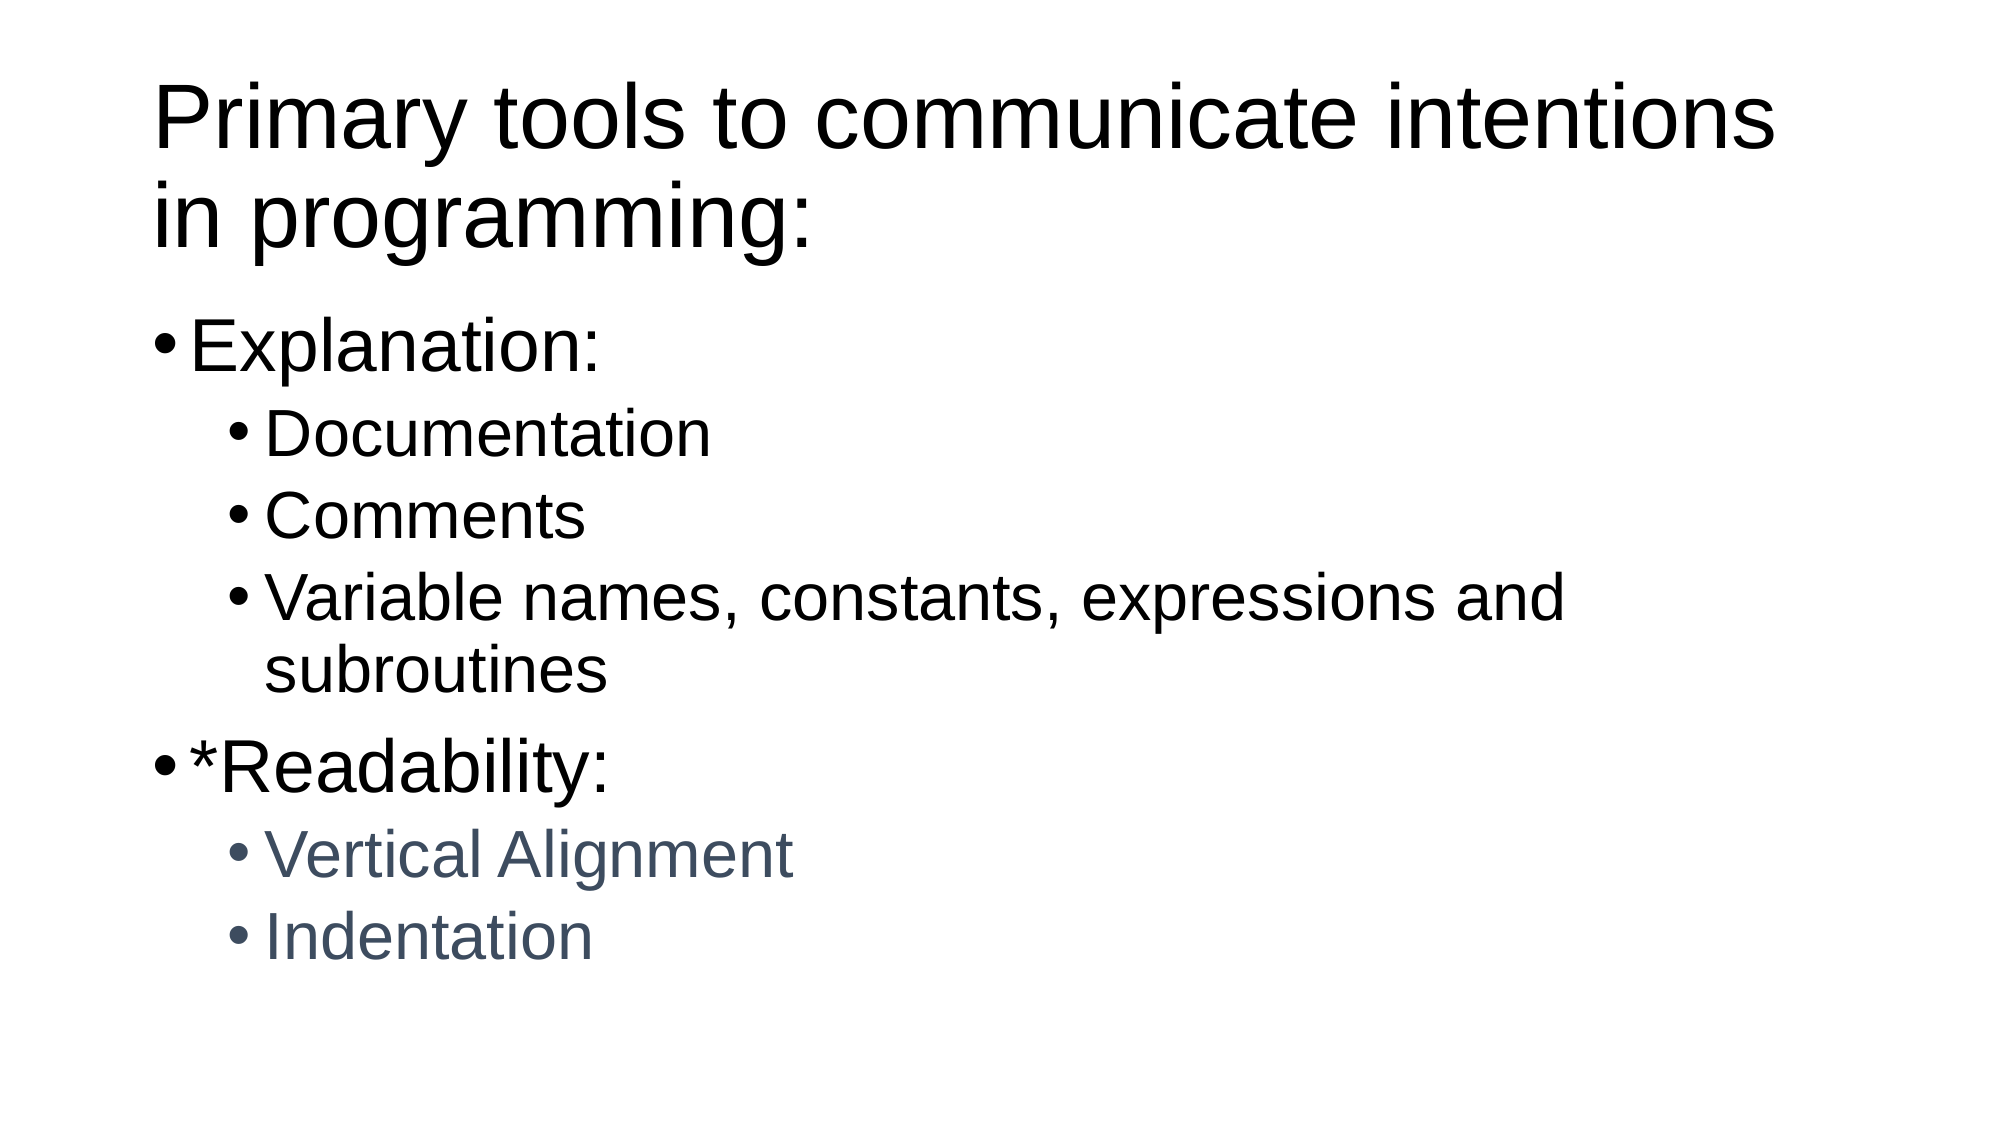

# Primary tools to communicate intentions in programming:
Explanation:
Documentation
Comments
Variable names, constants, expressions and subroutines
*Readability:
Vertical Alignment
Indentation